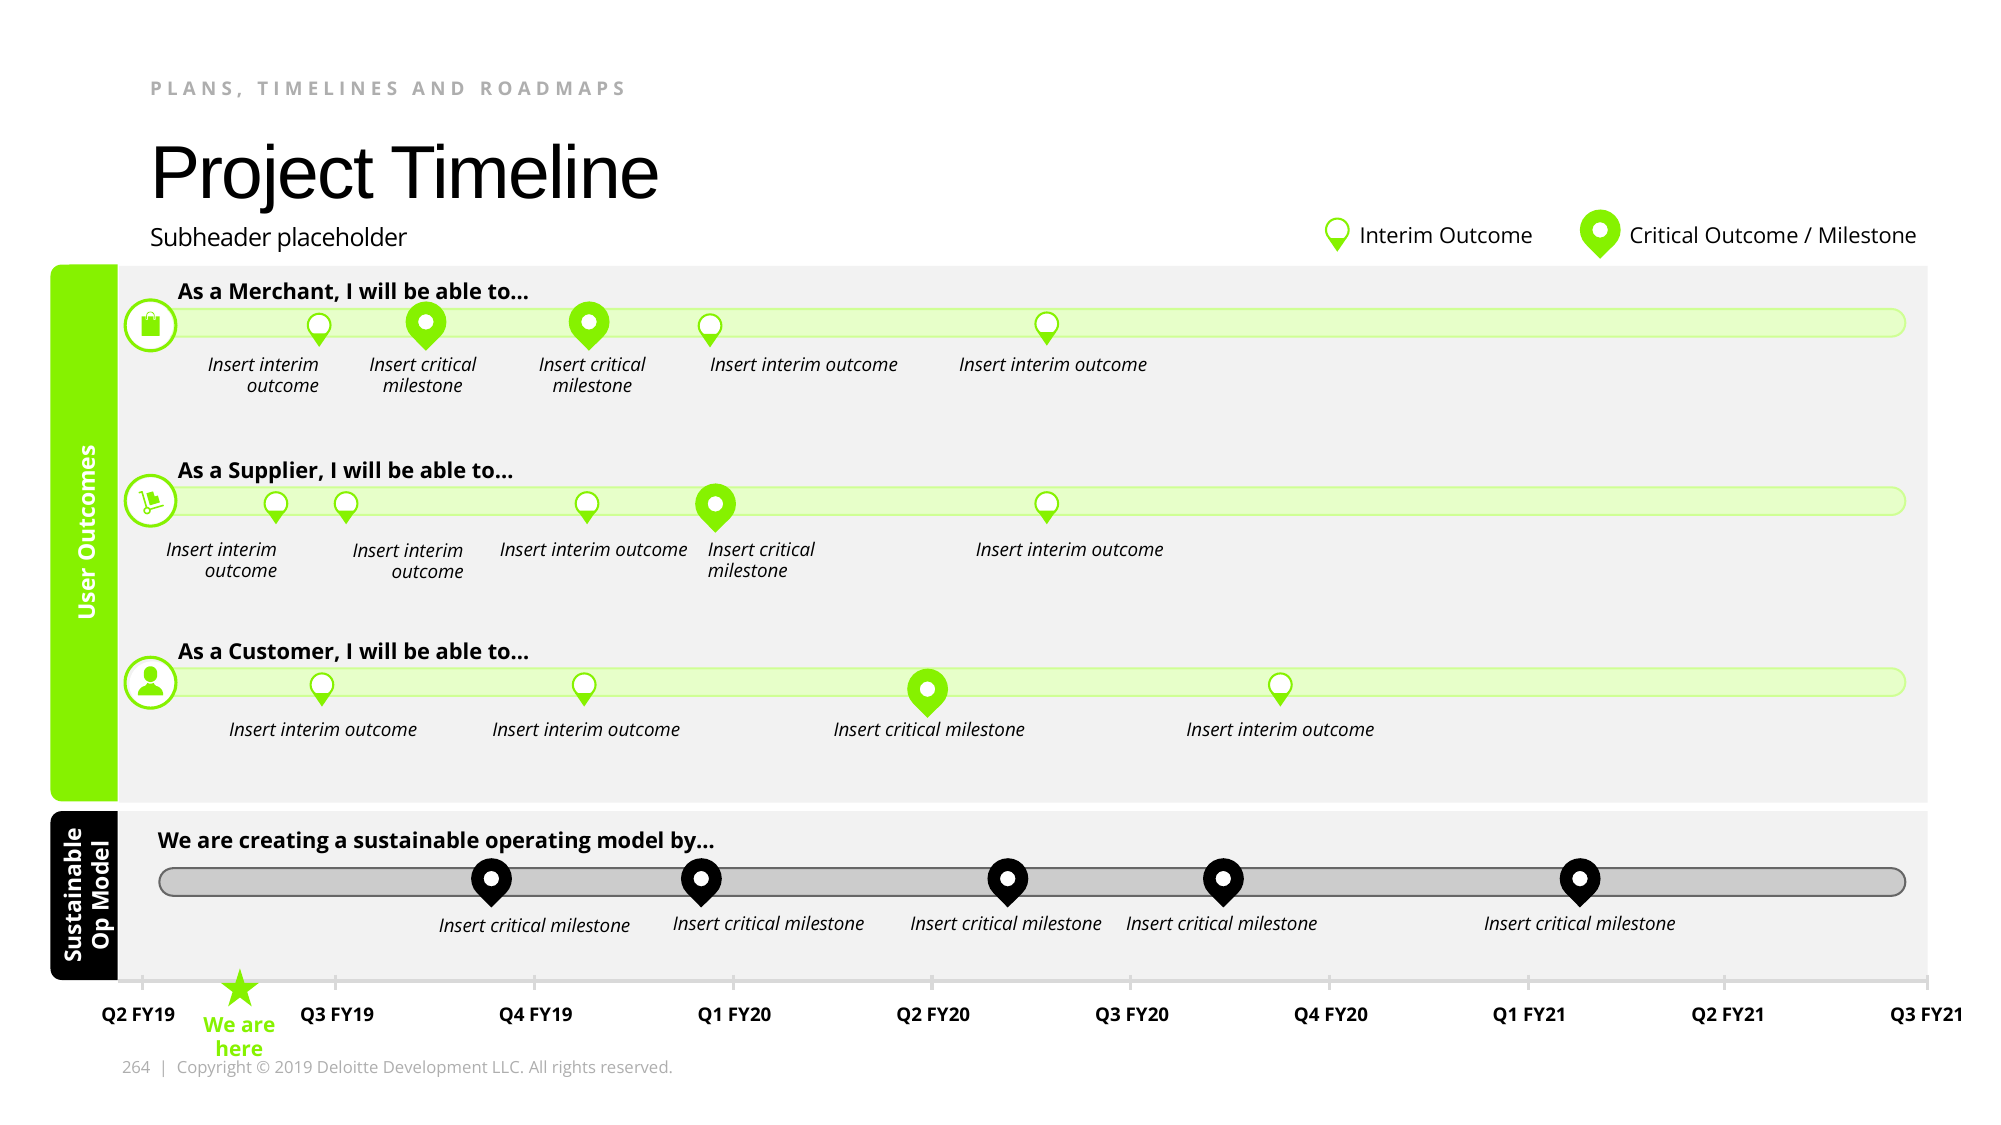

Plans, timelines and roadmaps

# Project Timeline

Interim Outcome
Critical Outcome / Milestone

Subheader placeholder

As a Merchant, I will be able to…

Insert interim outcome
Insert critical milestone
Insert critical milestone
Insert interim outcome
Insert interim outcome

As a Supplier, I will be able to…

User Outcomes
Insert interim outcome
Insert interim outcome
Insert critical milestone
Insert interim outcome
Insert interim outcome
As a Customer, I will be able to…

Insert interim outcome
Insert interim outcome
Insert critical milestone
Insert interim outcome

We are creating a sustainable operating model by…

Sustainable Op Model

Insert critical milestone
Insert critical milestone
Insert critical milestone
Insert critical milestone
Insert critical milestone

Q2 FY19
Q3 FY19
Q4 FY19
Q1 FY20
Q2 FY20
Q3 FY20
Q4 FY20
Q1 FY21
Q2 FY21
Q3 FY21
We are here